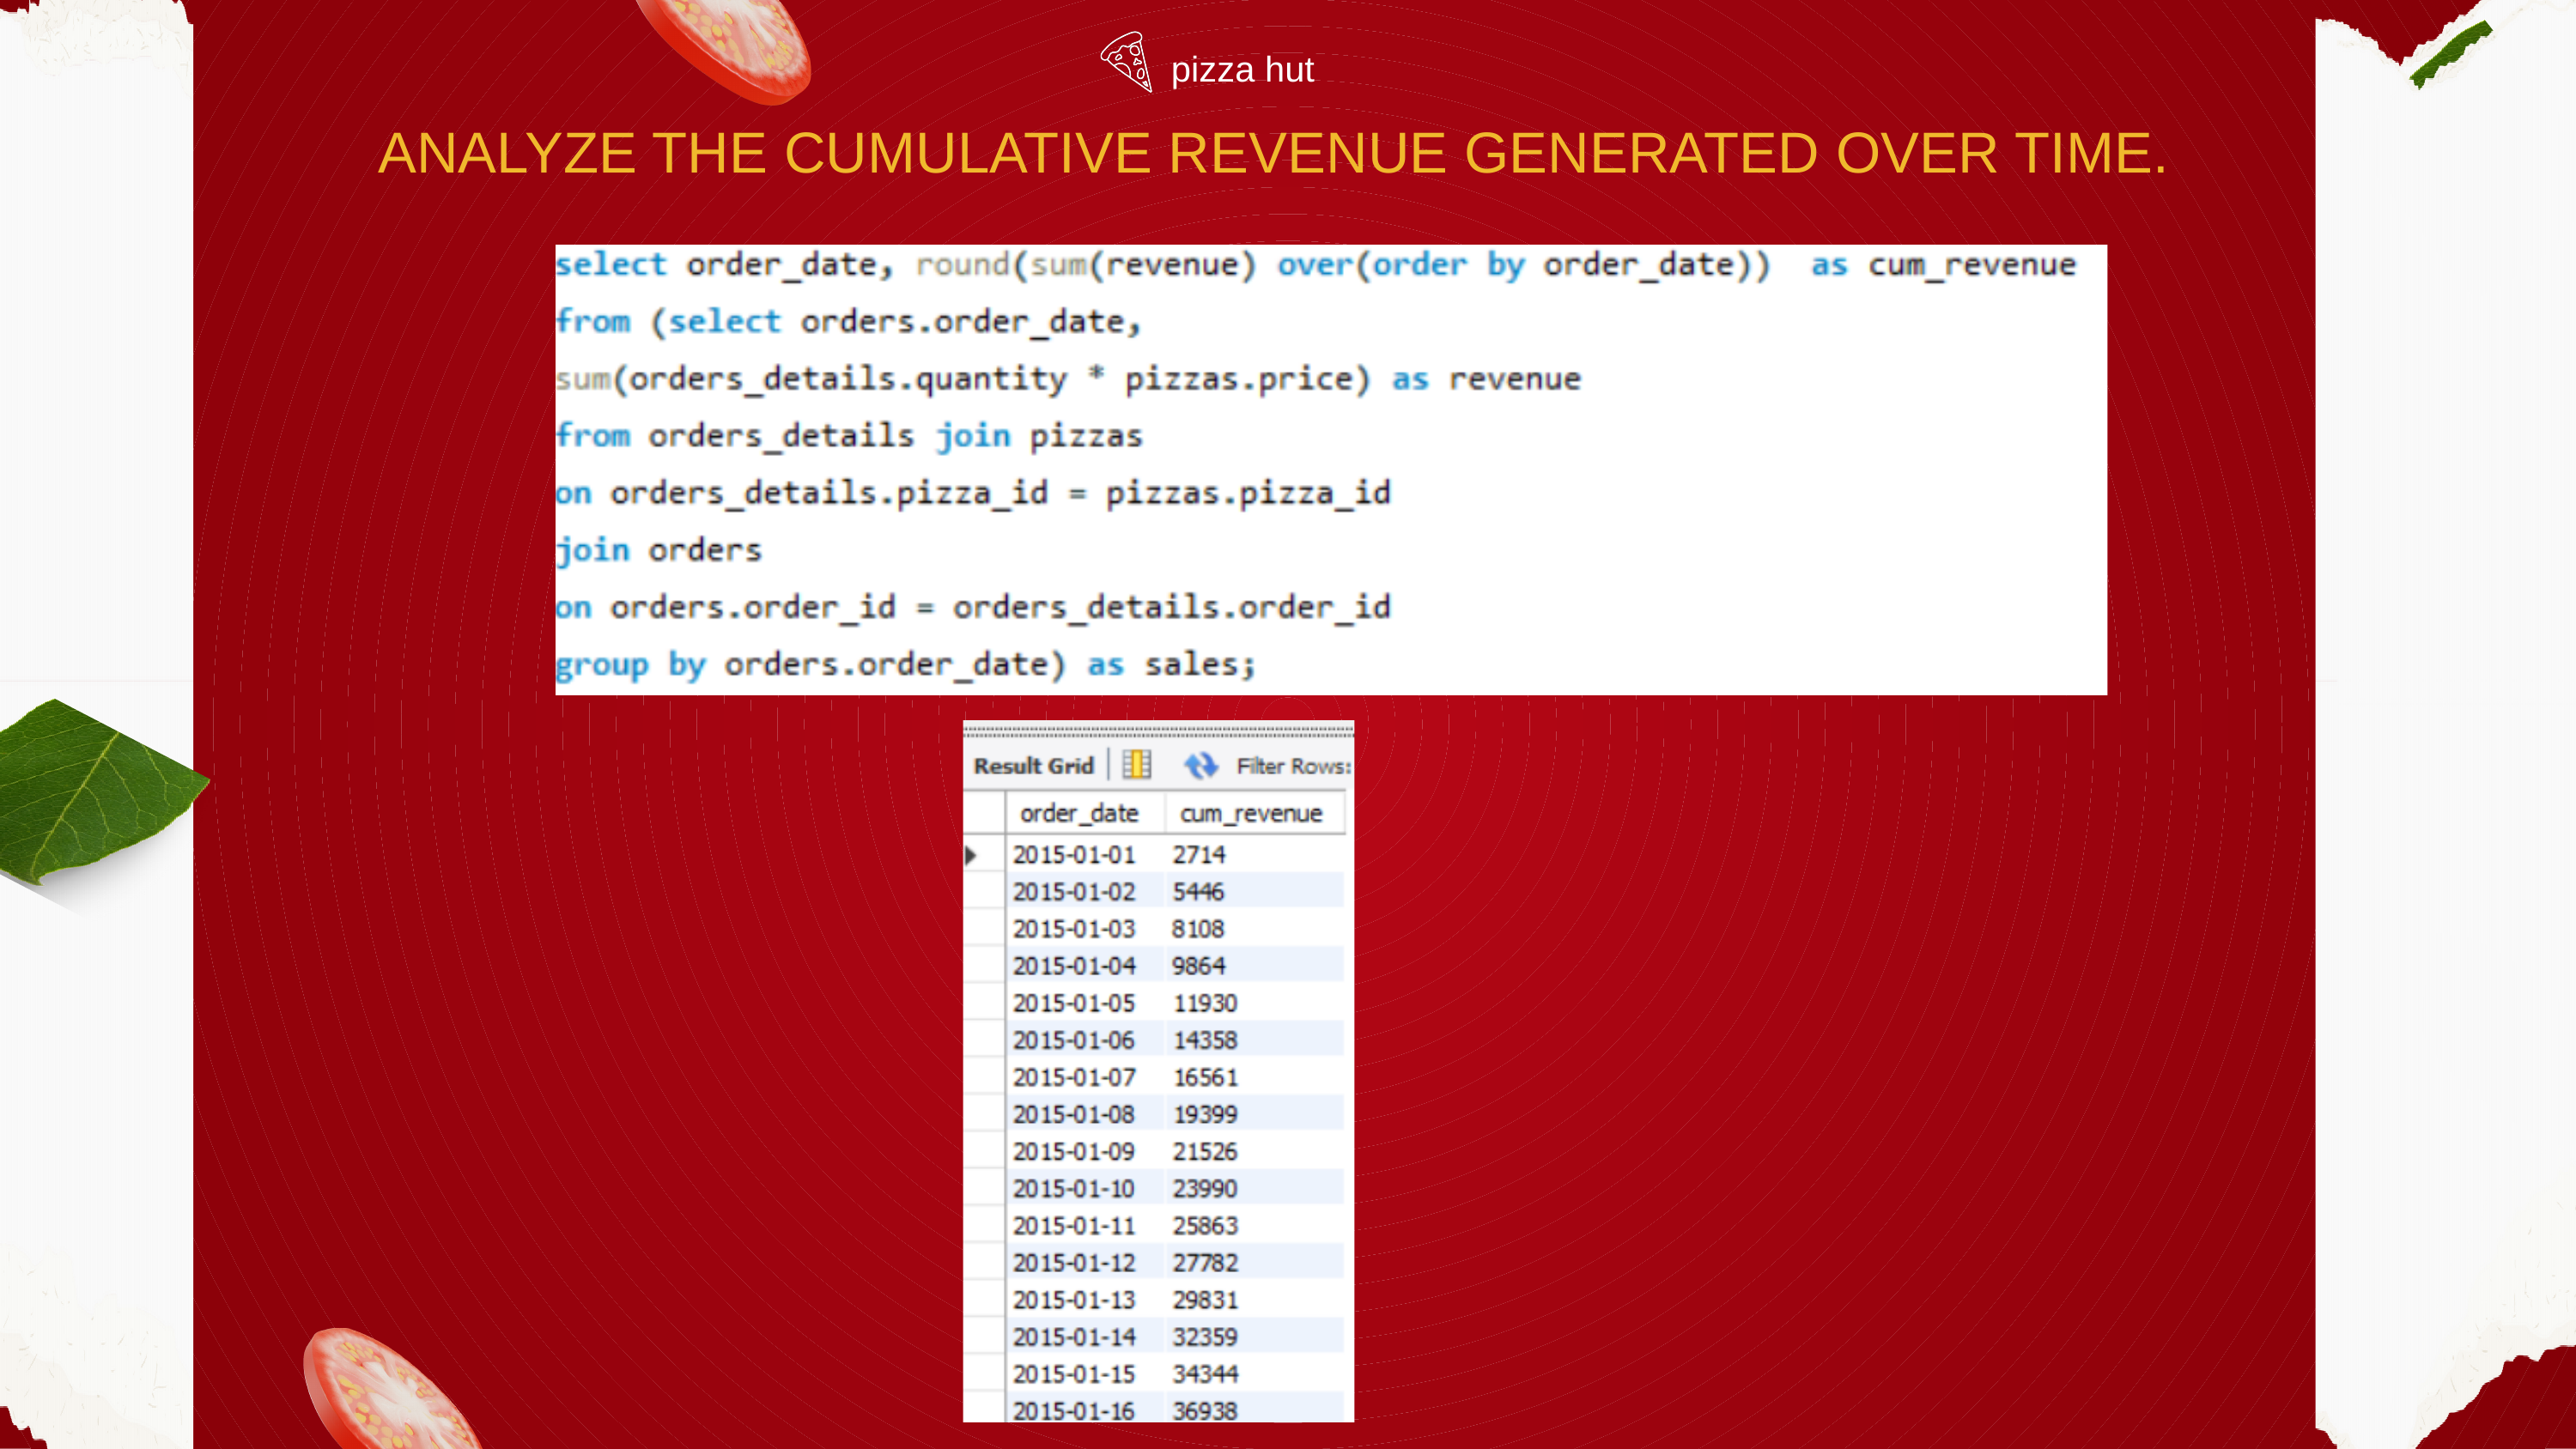

pizza hut
ANALYZE THE CUMULATIVE REVENUE GENERATED OVER TIME.